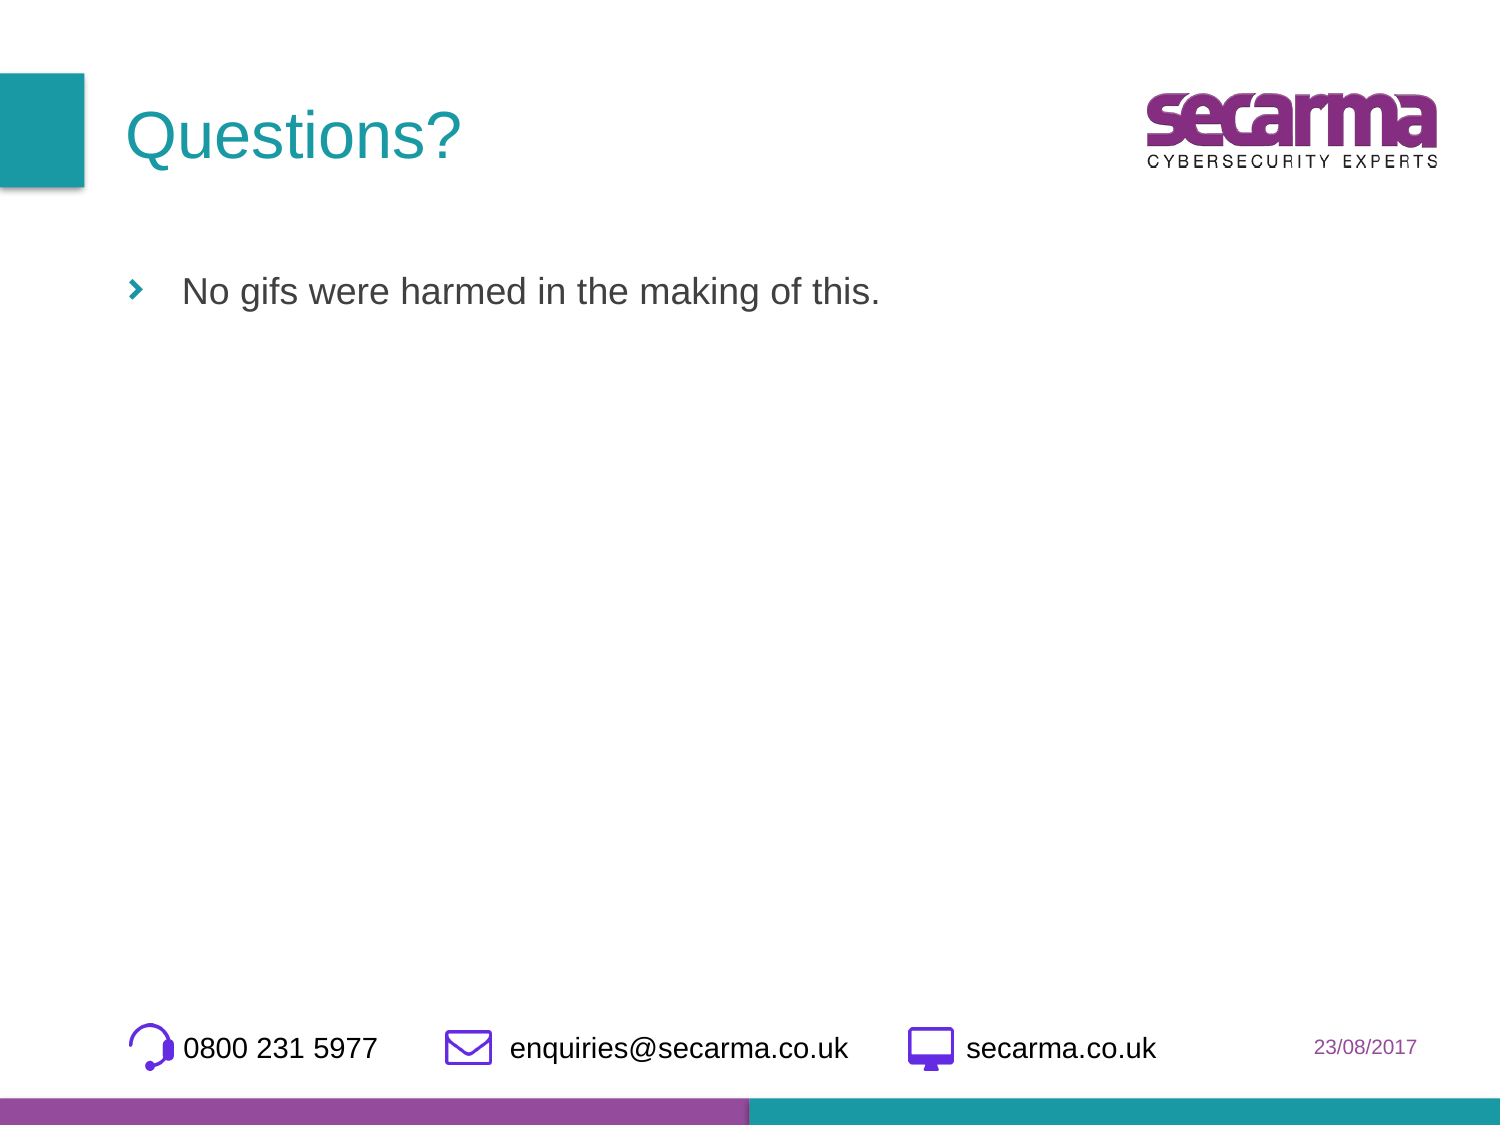

# Questions?
No gifs were harmed in the making of this.
       0800 231 5977                enquiries@secarma.co.uk	           secarma.co.uk
23/08/2017